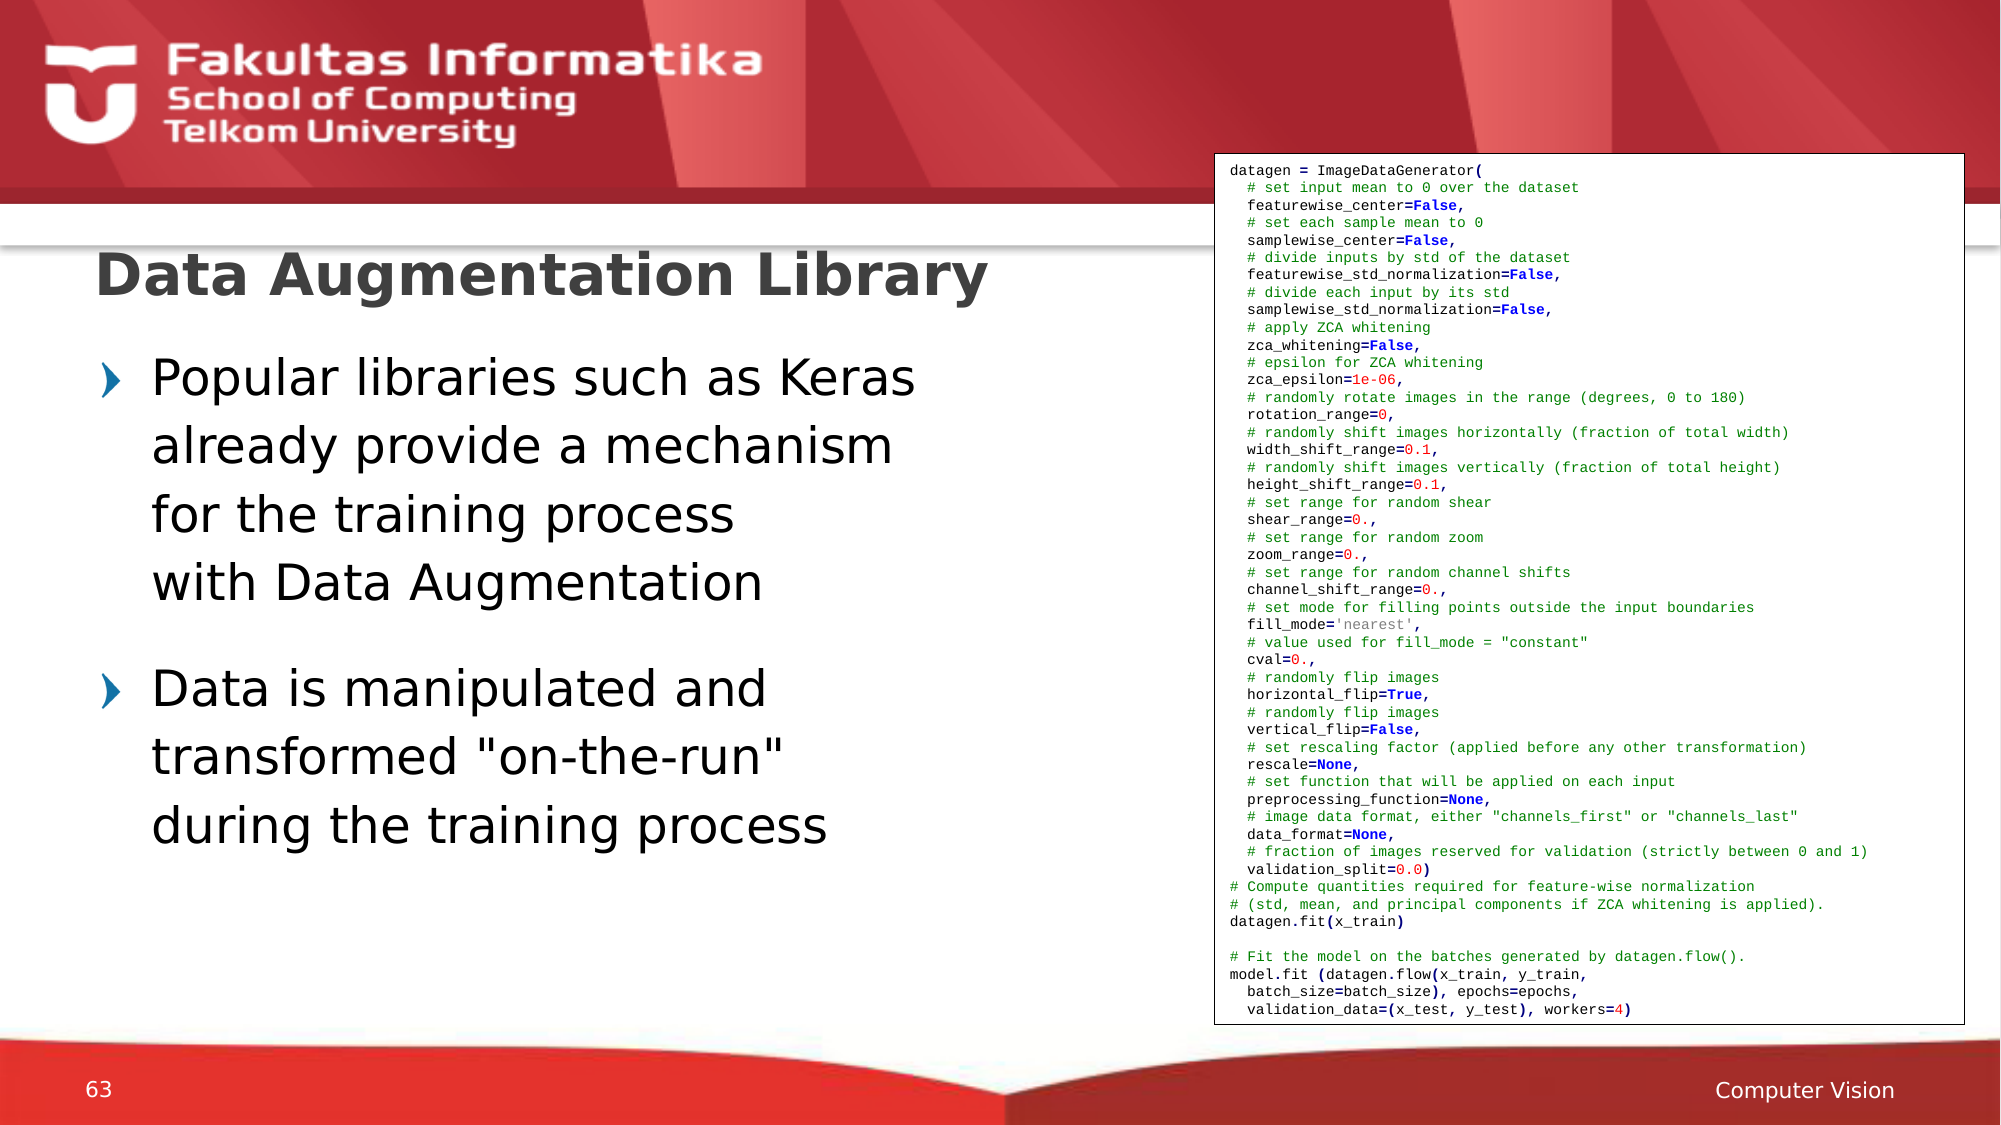

datagen = ImageDataGenerator(
  # set input mean to 0 over the dataset
  featurewise_center=False,
  # set each sample mean to 0
  samplewise_center=False,
  # divide inputs by std of the dataset
  featurewise_std_normalization=False,
  # divide each input by its std
  samplewise_std_normalization=False,
  # apply ZCA whitening
  zca_whitening=False,
  # epsilon for ZCA whitening
  zca_epsilon=1e-06,
  # randomly rotate images in the range (degrees, 0 to 180)
  rotation_range=0,
  # randomly shift images horizontally (fraction of total width)
  width_shift_range=0.1,
  # randomly shift images vertically (fraction of total height)
  height_shift_range=0.1,
  # set range for random shear
  shear_range=0.,
  # set range for random zoom
  zoom_range=0.,
  # set range for random channel shifts
  channel_shift_range=0.,
  # set mode for filling points outside the input boundaries
  fill_mode='nearest',
  # value used for fill_mode = "constant"
  cval=0.,
  # randomly flip images
  horizontal_flip=True,
  # randomly flip images
  vertical_flip=False,
  # set rescaling factor (applied before any other transformation)
  rescale=None,
  # set function that will be applied on each input
  preprocessing_function=None,
  # image data format, either "channels_first" or "channels_last"
  data_format=None,
  # fraction of images reserved for validation (strictly between 0 and 1)
  validation_split=0.0)
# Compute quantities required for feature-wise normalization
# (std, mean, and principal components if ZCA whitening is applied).
datagen.fit(x_train)

# Fit the model on the batches generated by datagen.flow().
model.fit (datagen.flow(x_train, y_train,
  batch_size=batch_size), epochs=epochs,
  validation_data=(x_test, y_test), workers=4)
# Data Augmentation Library
Popular libraries such as Keras
already provide a mechanism
for the training process
with Data Augmentation
Data is manipulated and
transformed "on-the-run"
during the training process
Computer Vision
63